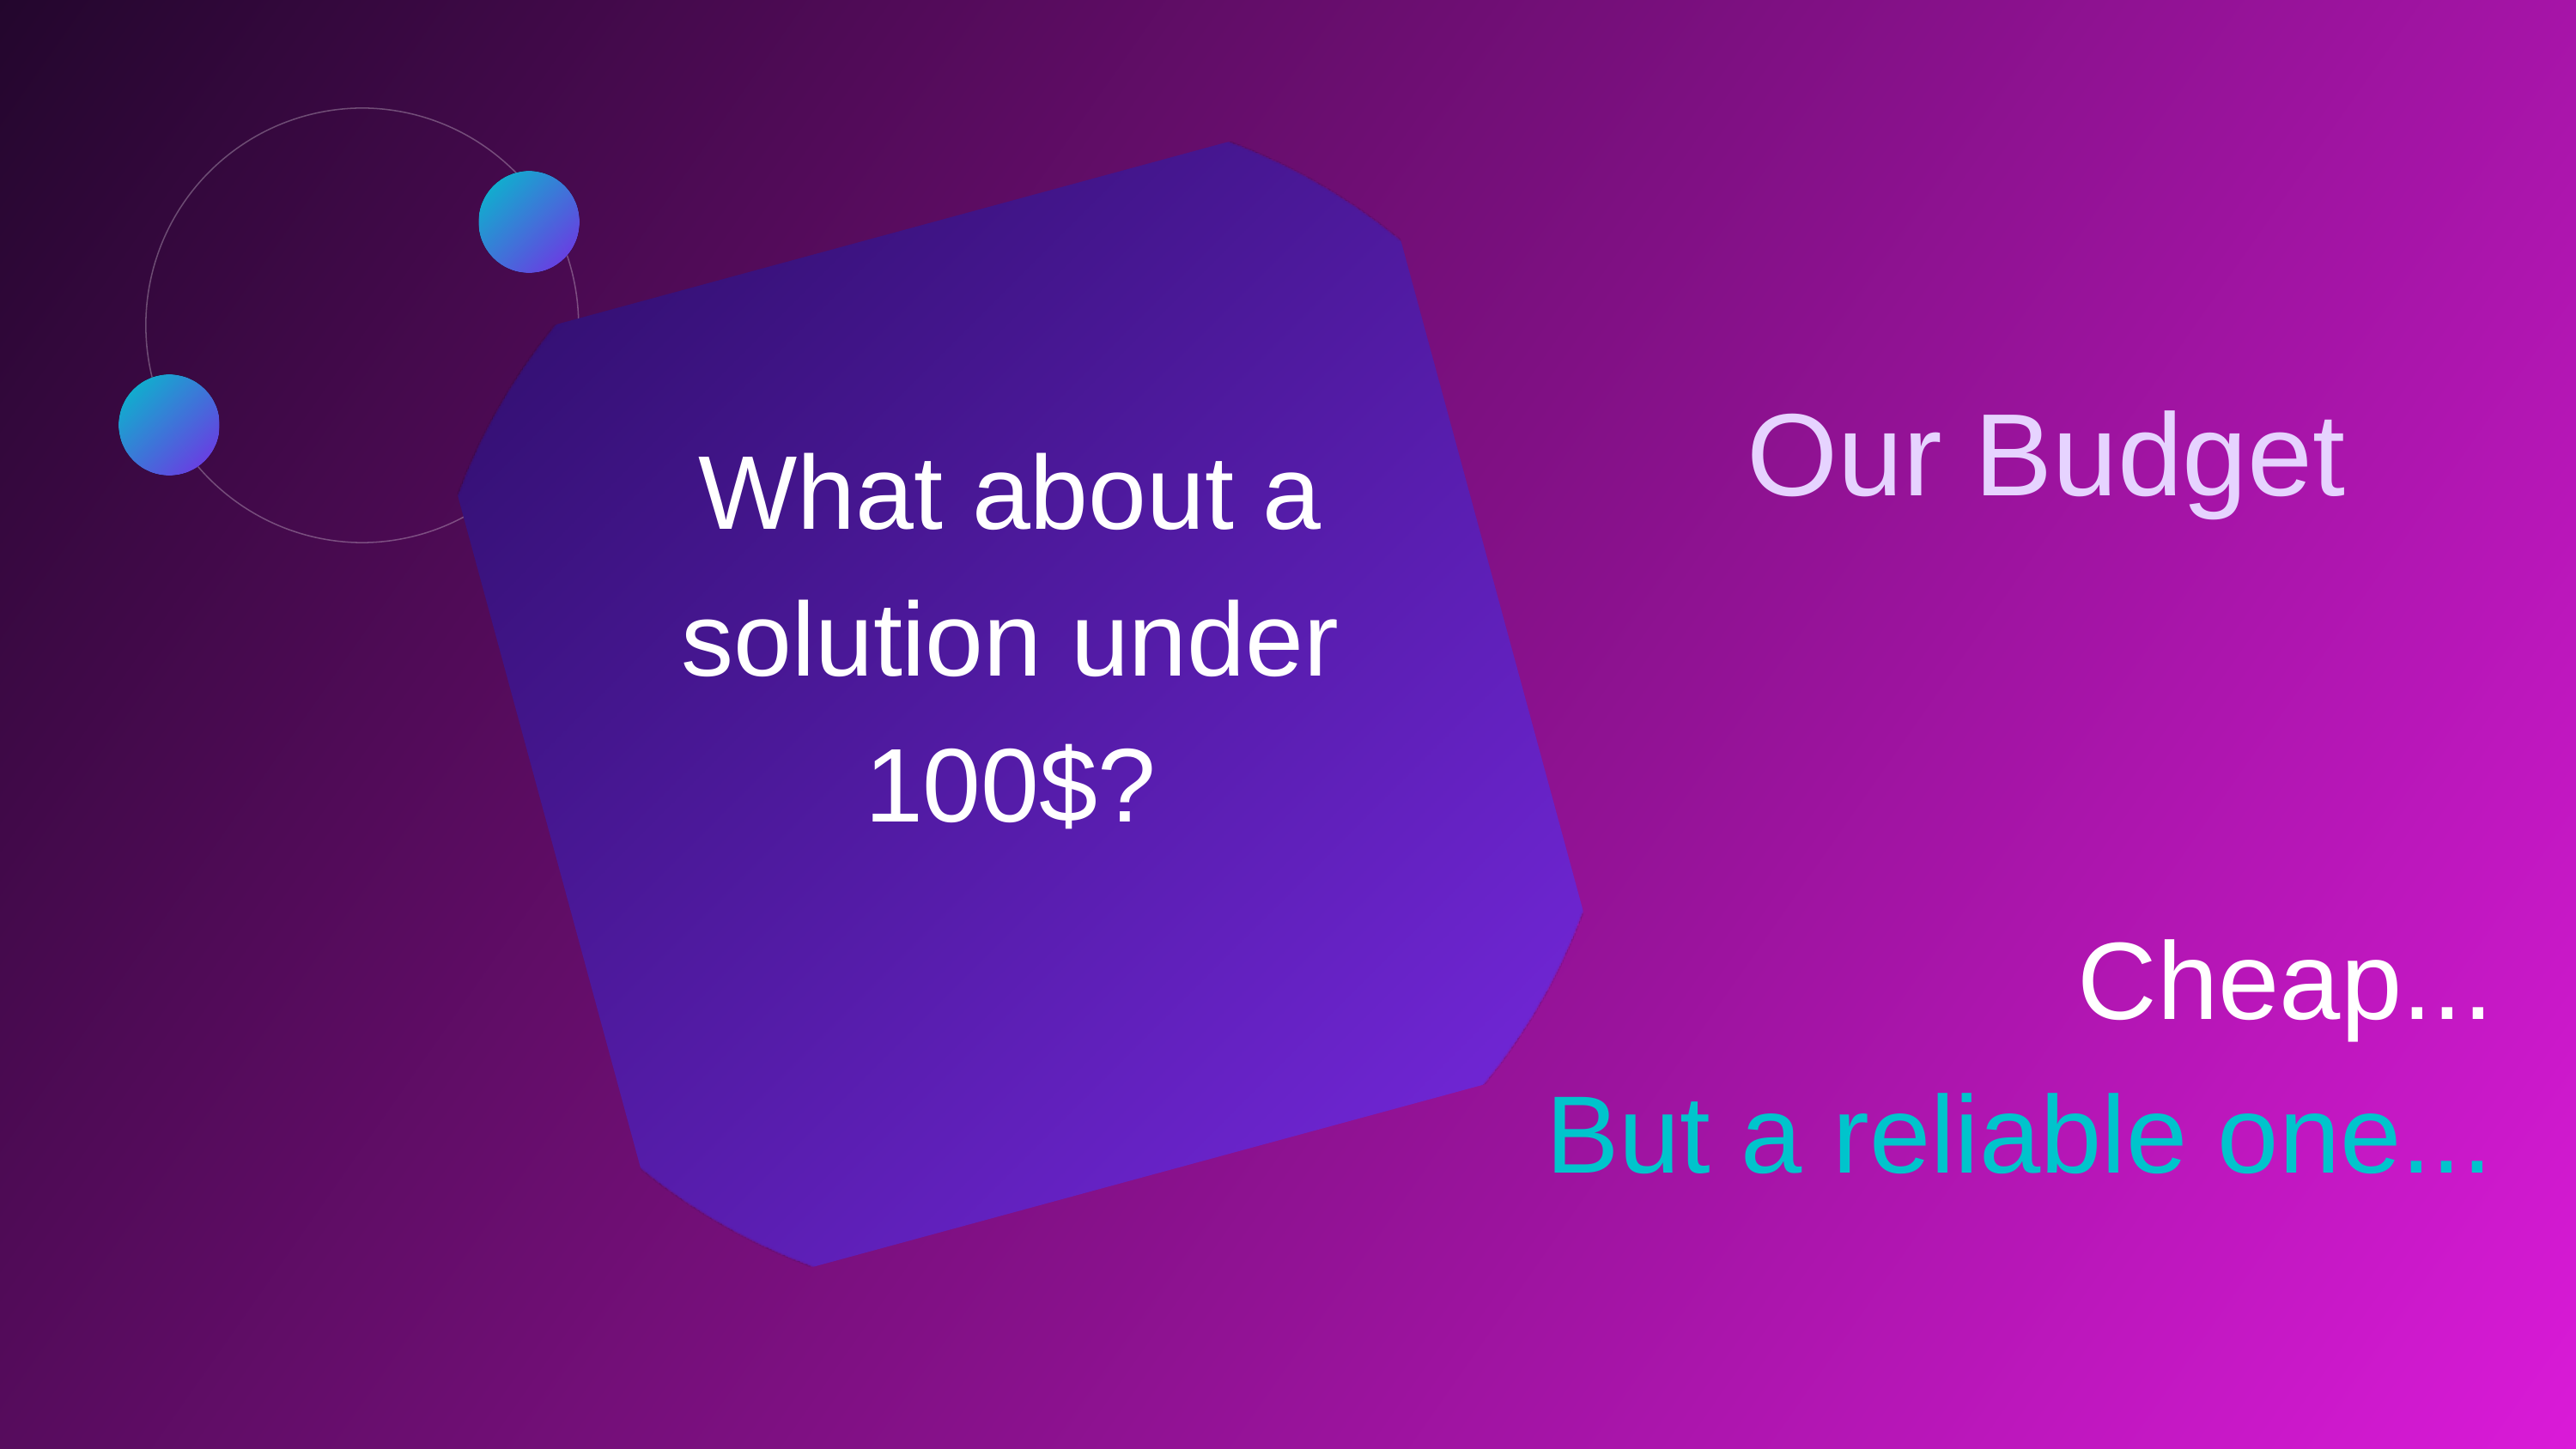

Our Budget

What about a solution under 100$?

Cheap...
But a reliable one...